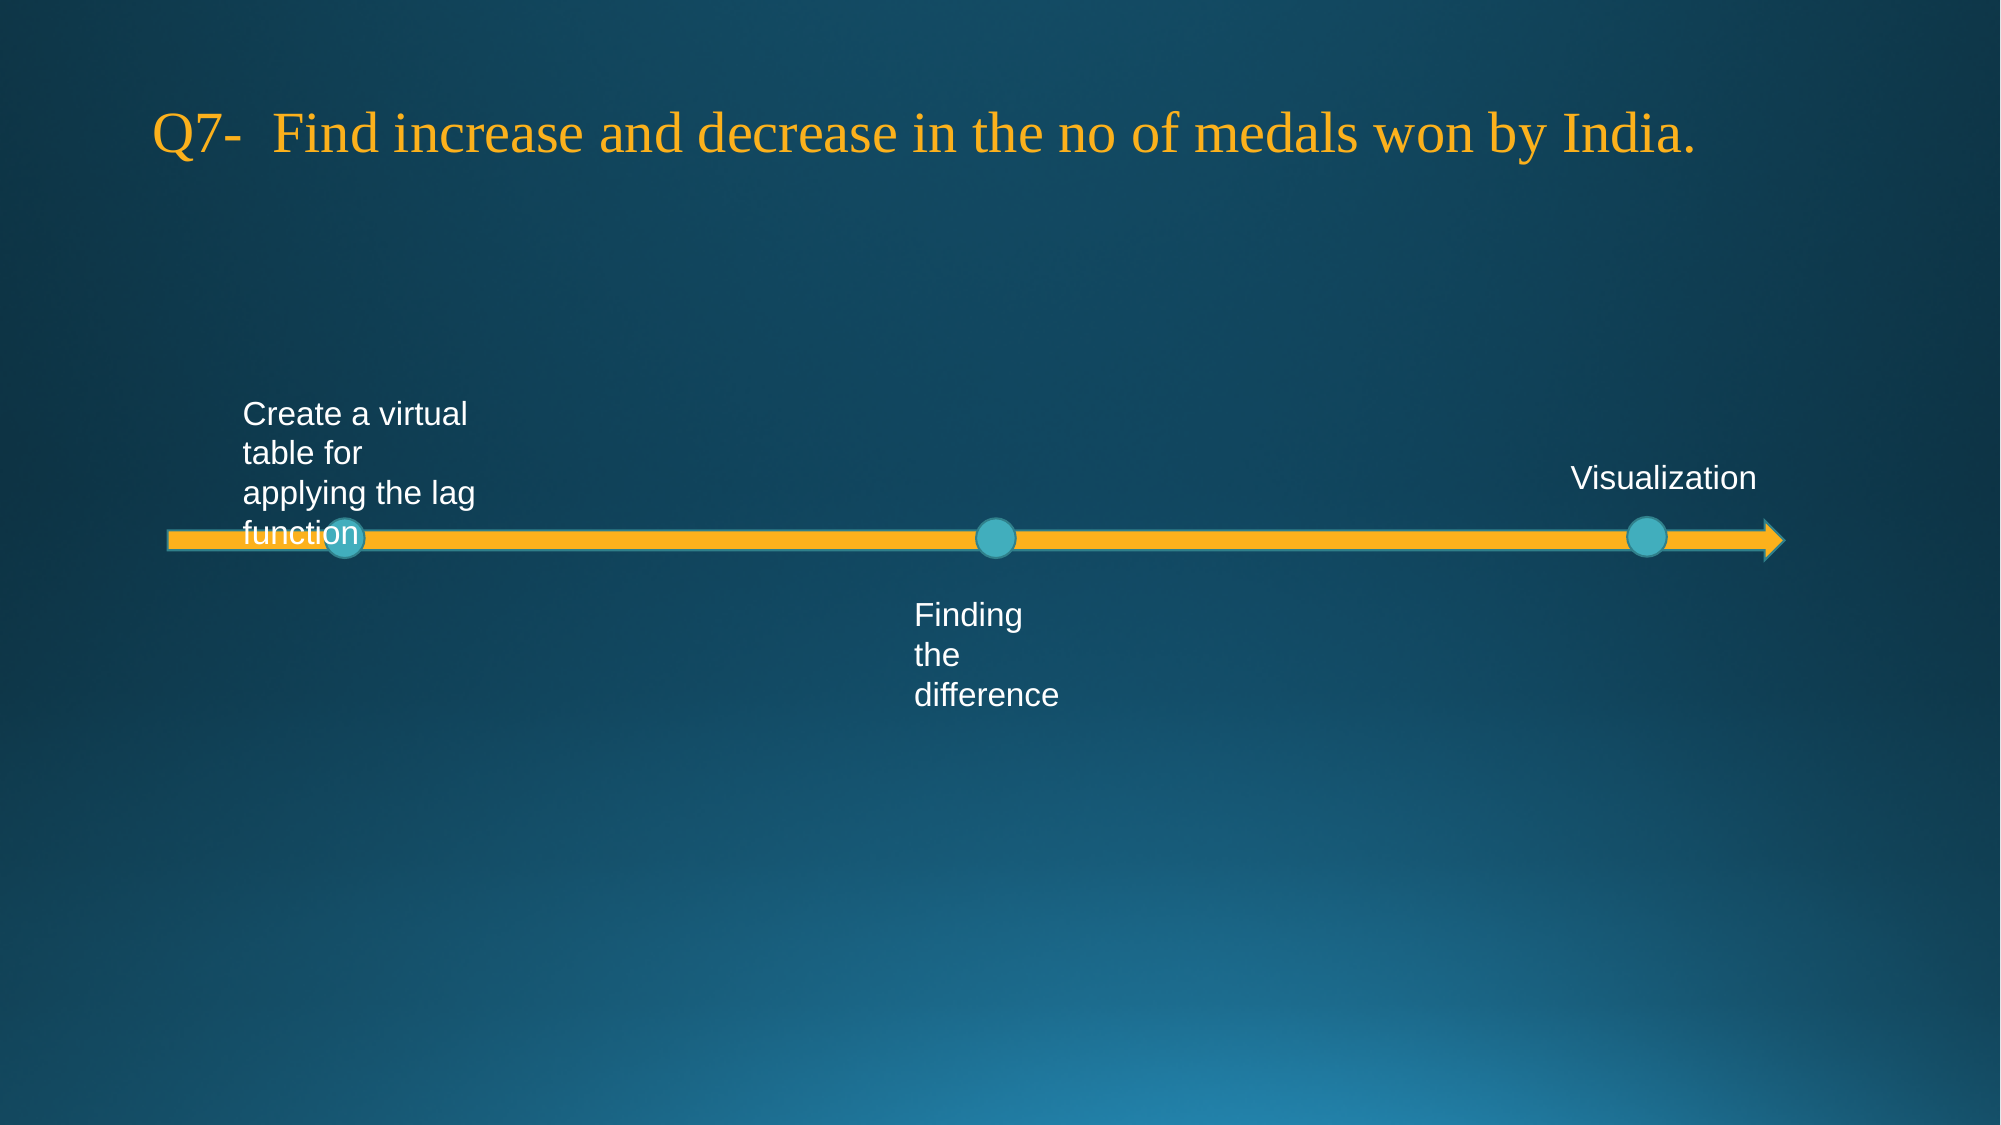

# Q7-  Find increase and decrease in the no of medals won by India.
Create a virtual table for applying the lag function
Visualization

Finding the difference